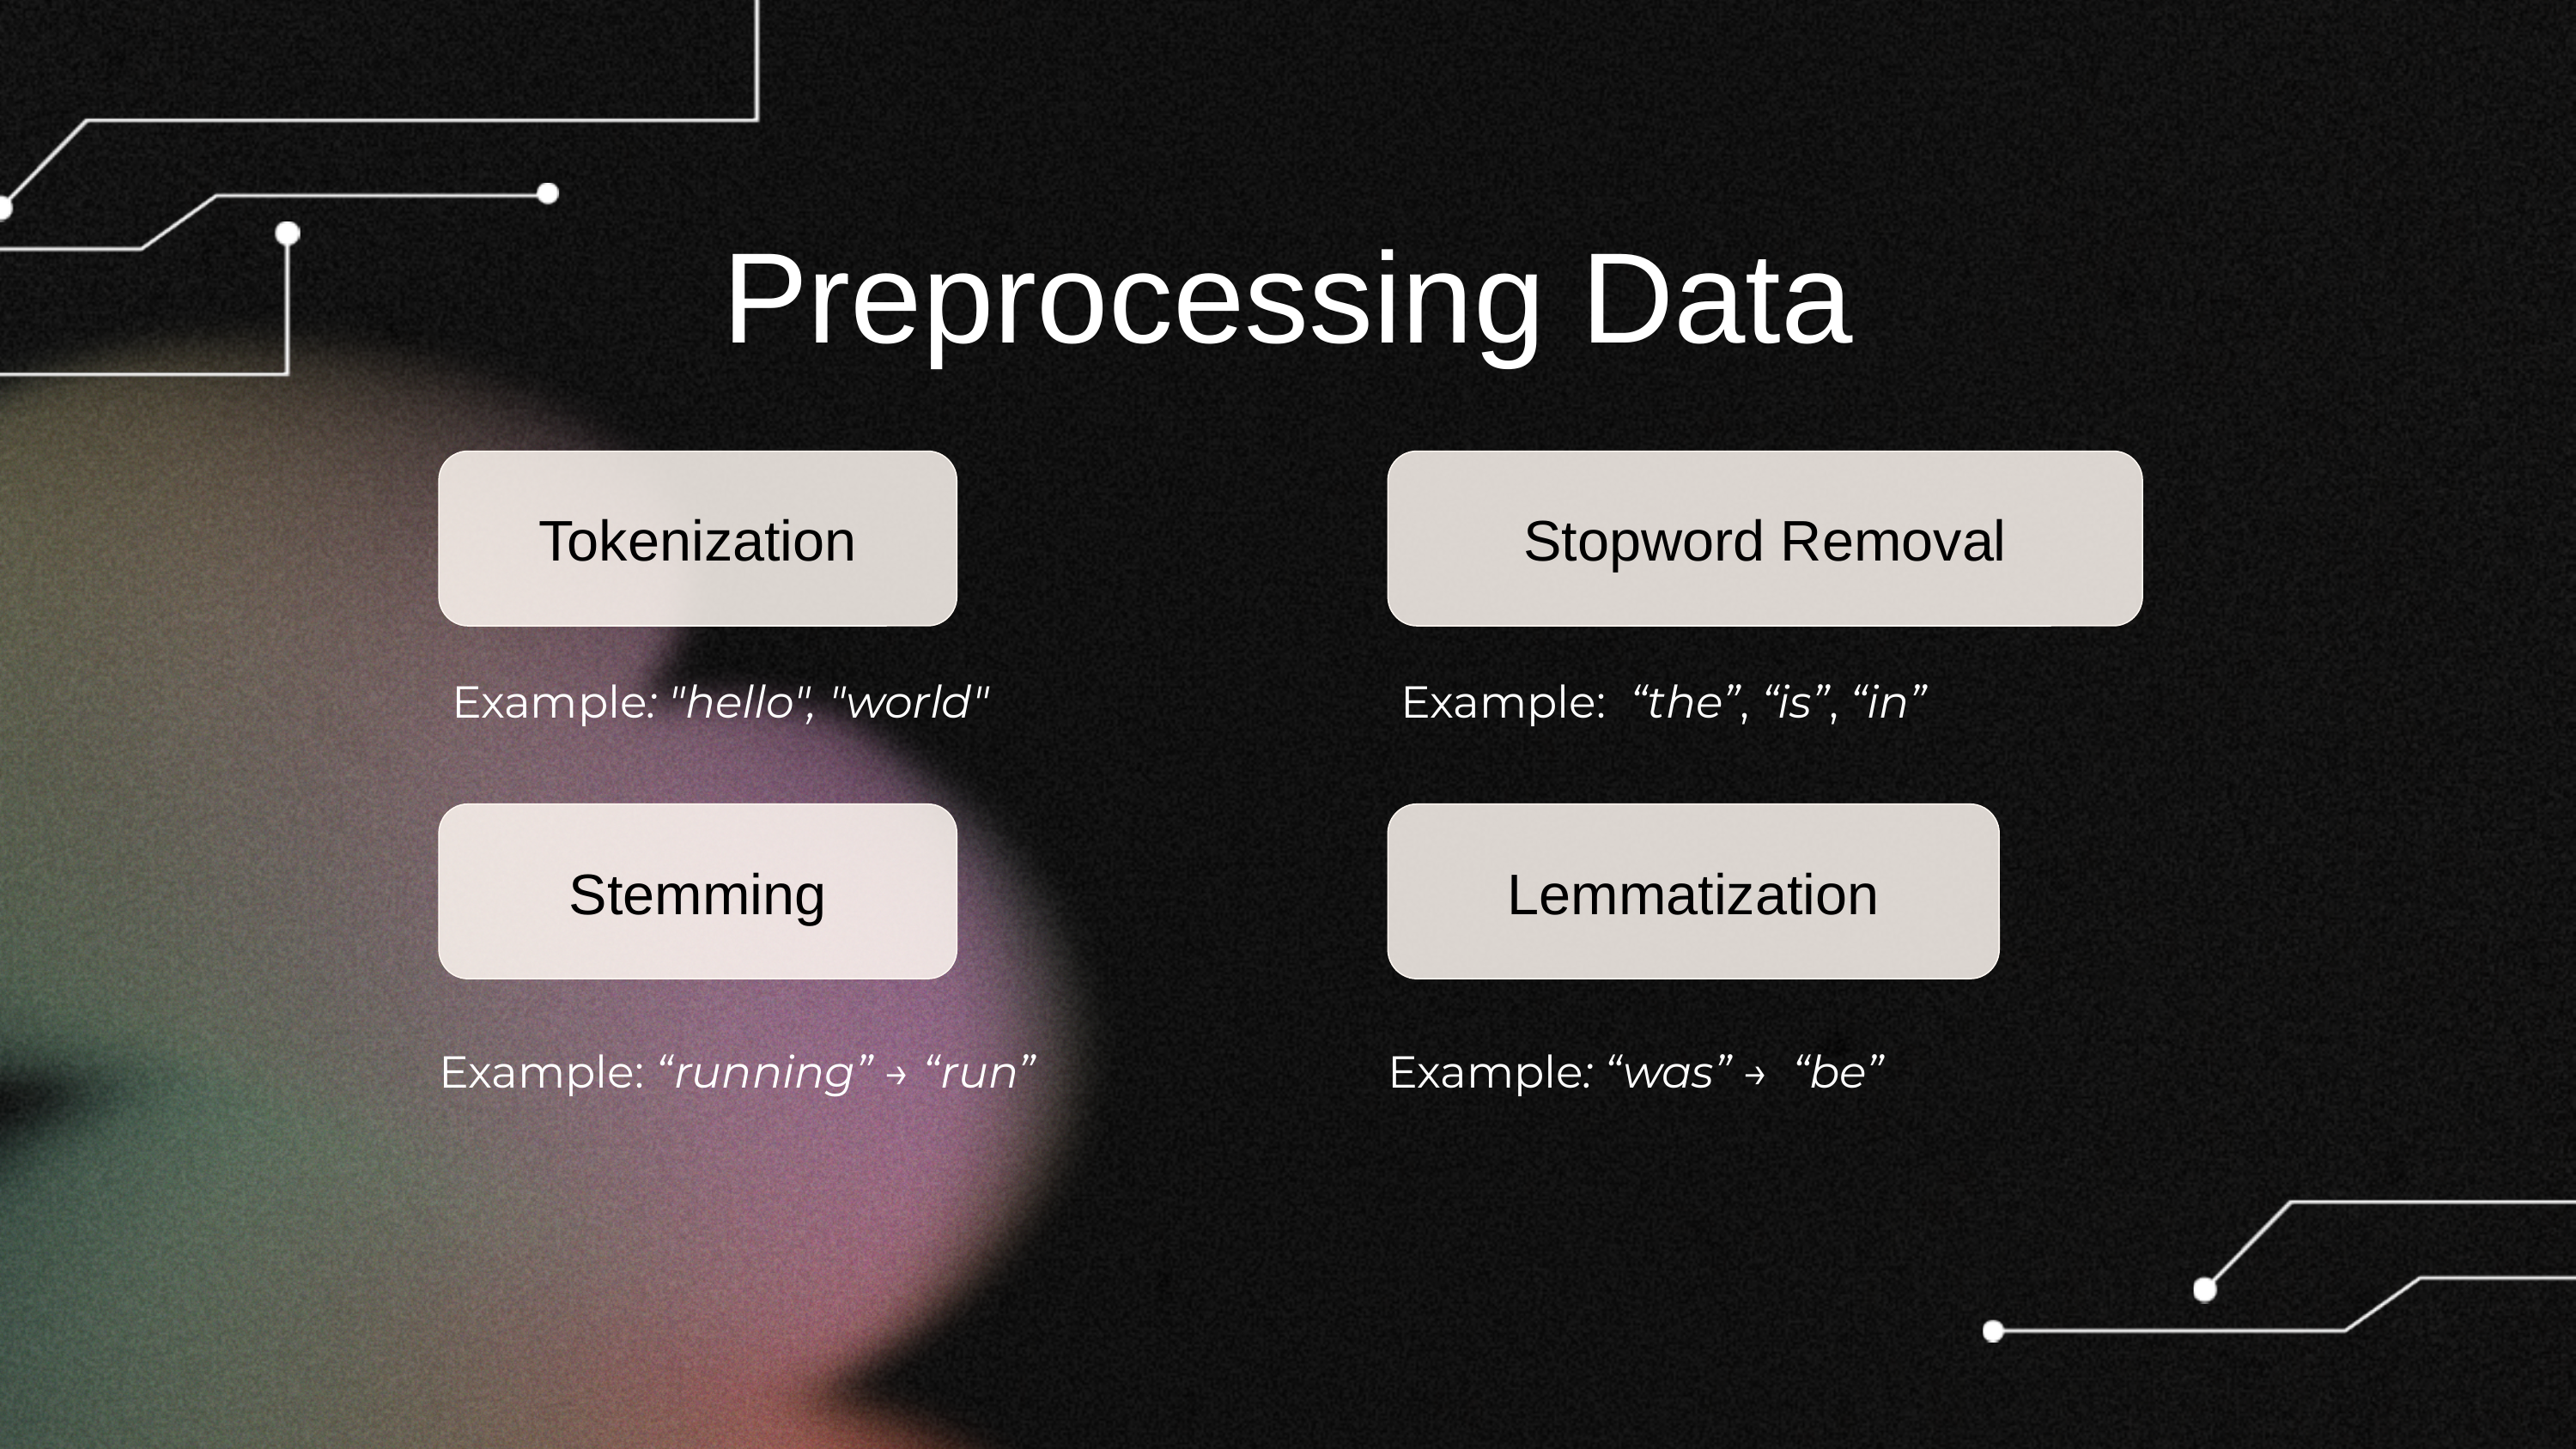

Preprocessing Data

Tokenization
Stopword Removal
Example: "hello", "world"
Example:  “the”, “is”, “in”
Stemming
Lemmatization
Example: “running” → “run”
Example: “was” →  “be”